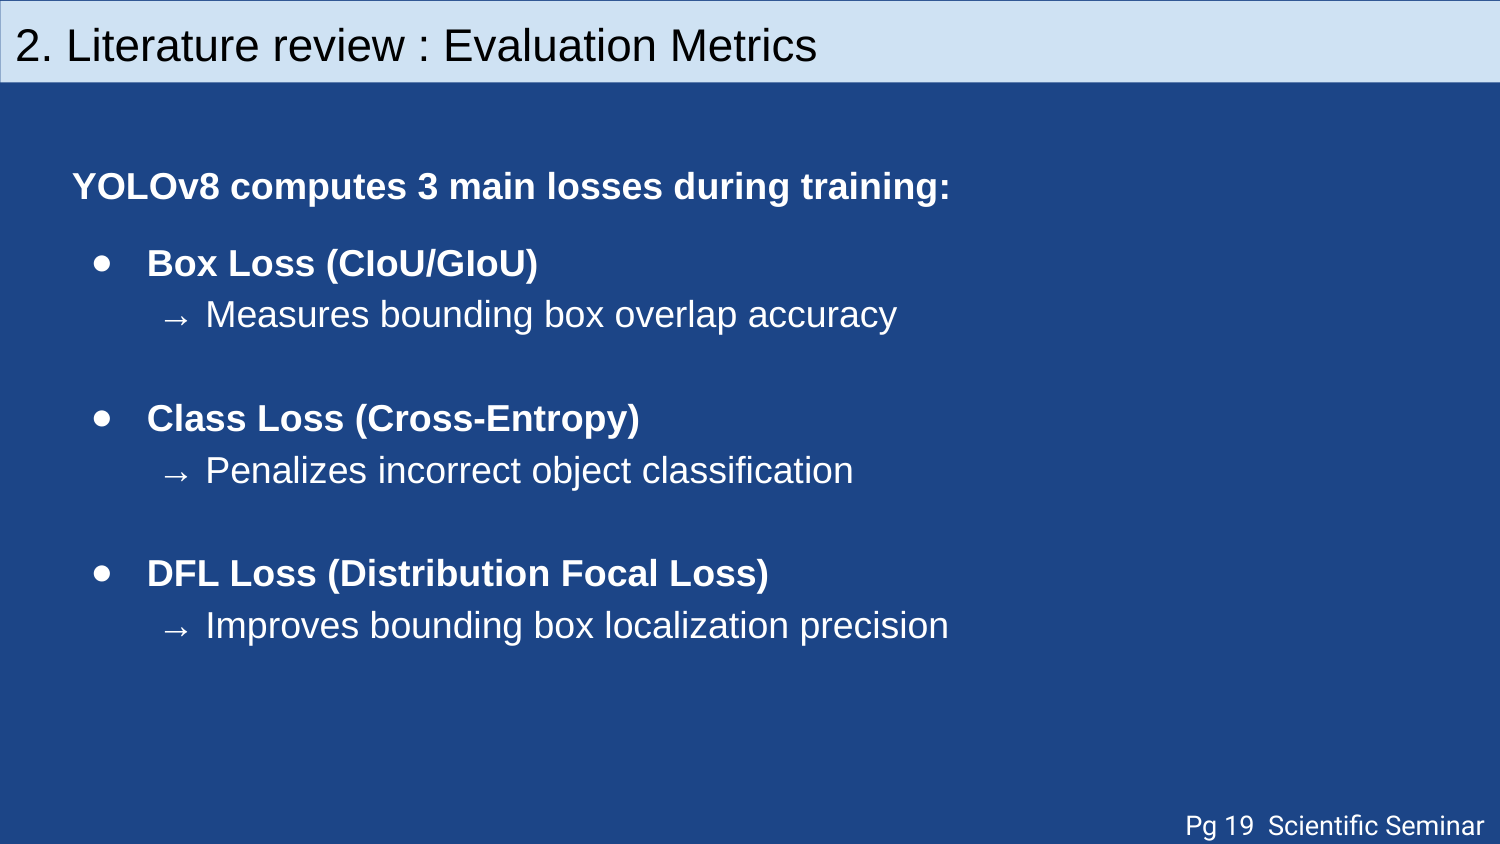

2. Literature review : Evaluation Metrics

YOLOv8 computes 3 main losses during training:
Box Loss (CIoU/GIoU)
 → Measures bounding box overlap accuracy
Class Loss (Cross-Entropy)
 → Penalizes incorrect object classification
DFL Loss (Distribution Focal Loss)
 → Improves bounding box localization precision
Pg 19  Scientific Seminar